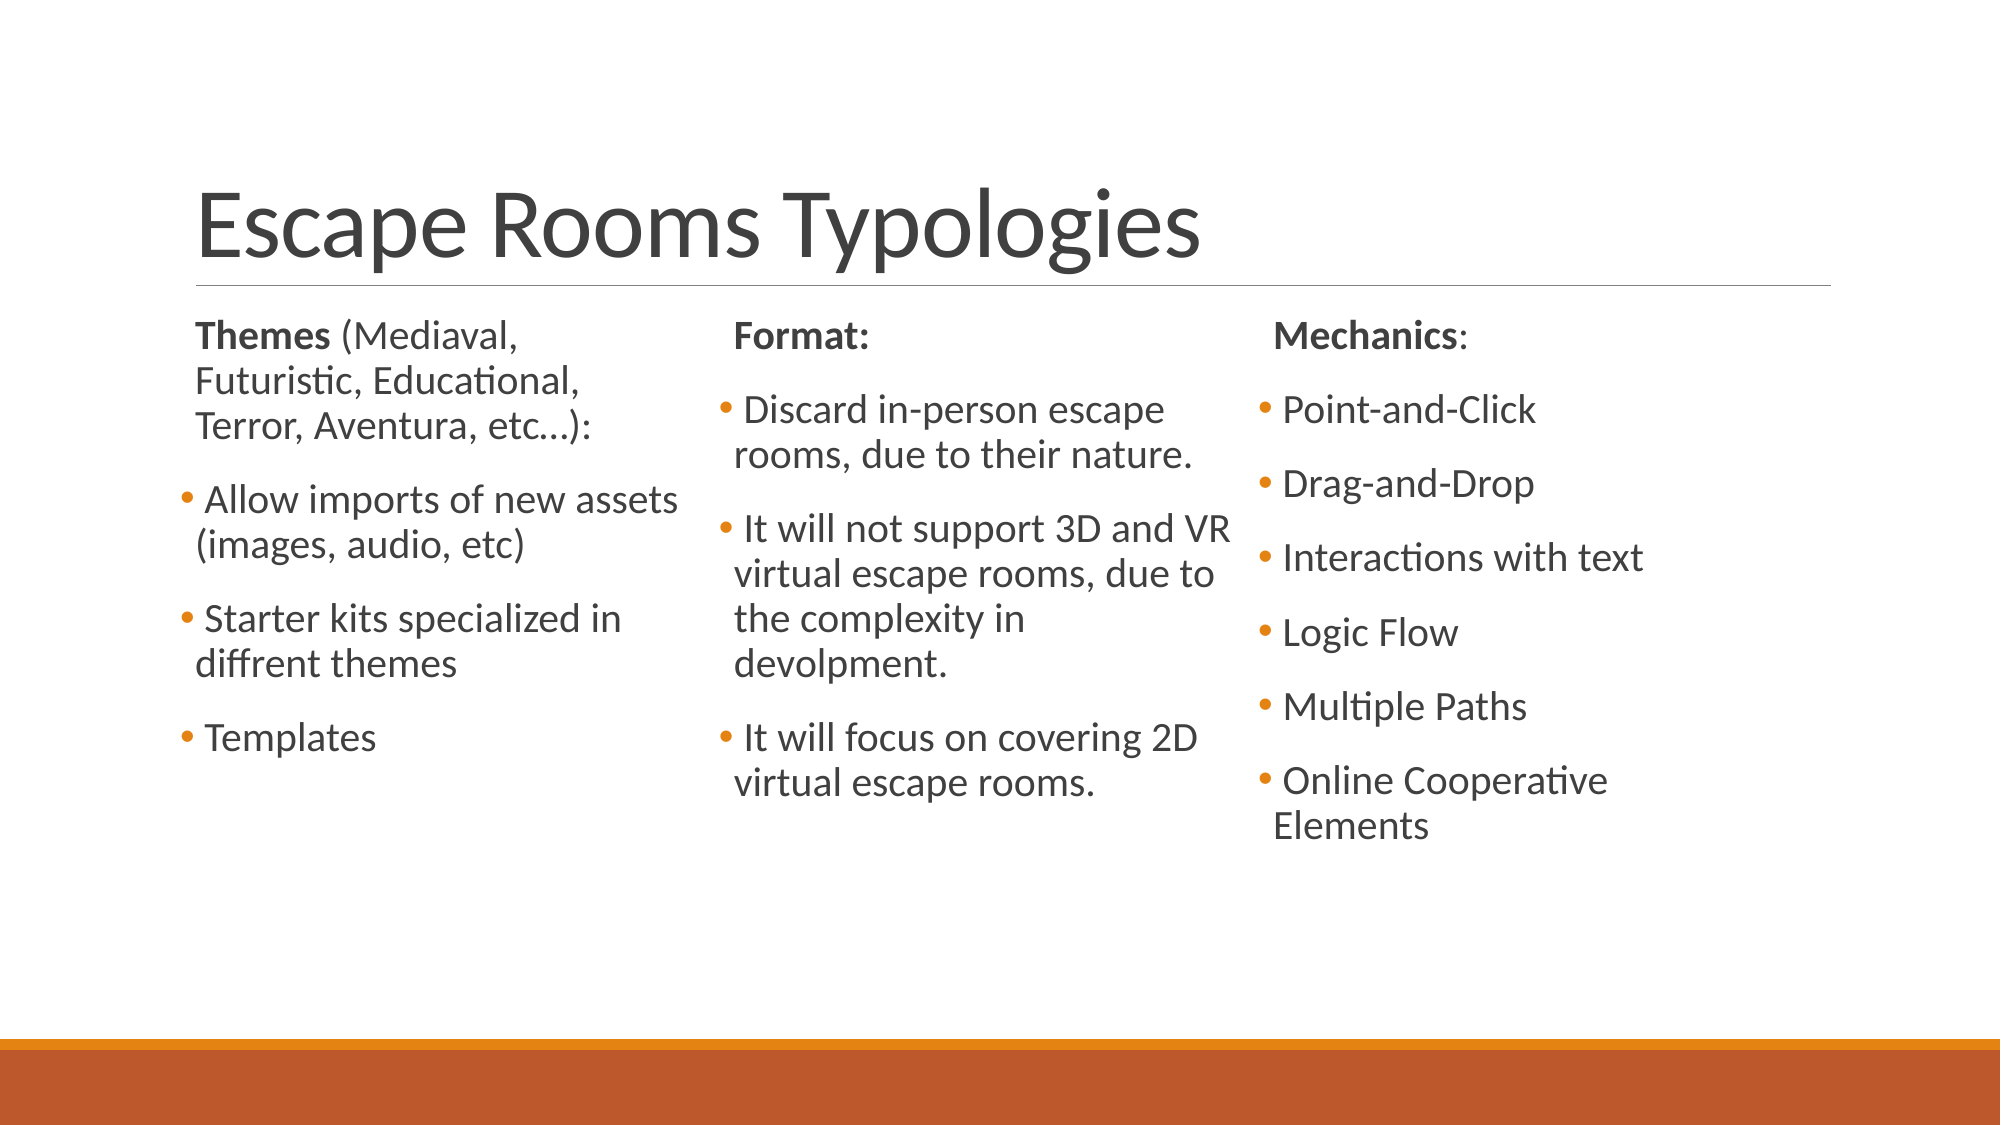

# Escape Rooms Typologies
Themes (Mediaval, Futuristic, Educational, Terror, Aventura, etc…):
 Allow imports of new assets (images, audio, etc)
 Starter kits specialized in diffrent themes
 Templates
Format:
 Discard in-person escape rooms, due to their nature.
 It will not support 3D and VR virtual escape rooms, due to the complexity in devolpment.
 It will focus on covering 2D virtual escape rooms.
Mechanics:
 Point-and-Click
 Drag-and-Drop
 Interactions with text
 Logic Flow
 Multiple Paths
 Online Cooperative Elements